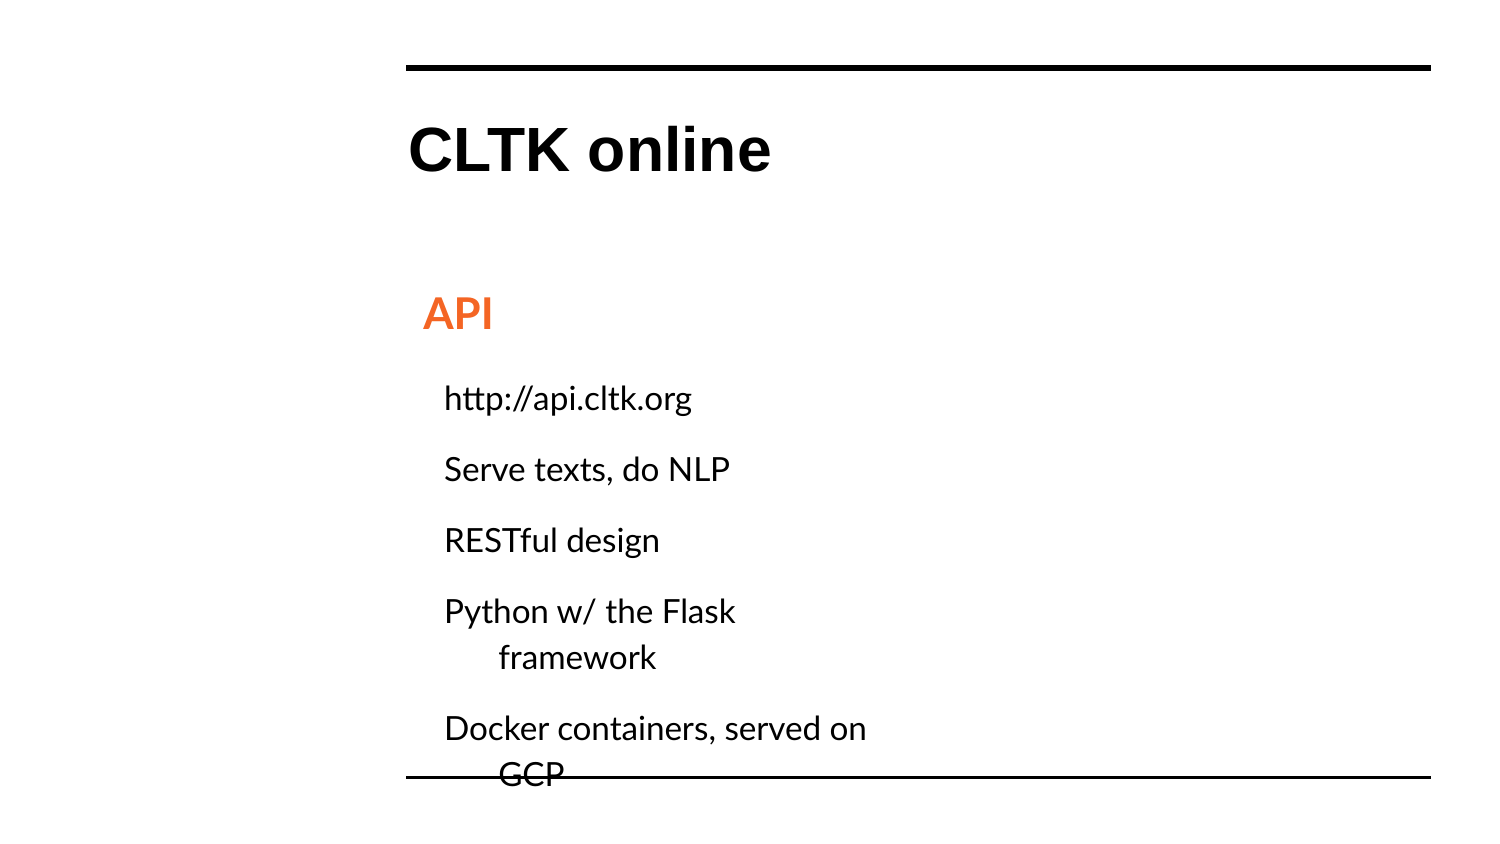

# CLTK online
API
http://api.cltk.org
Serve texts, do NLP
RESTful design
Python w/ the Flask framework
Docker containers, served on GCP